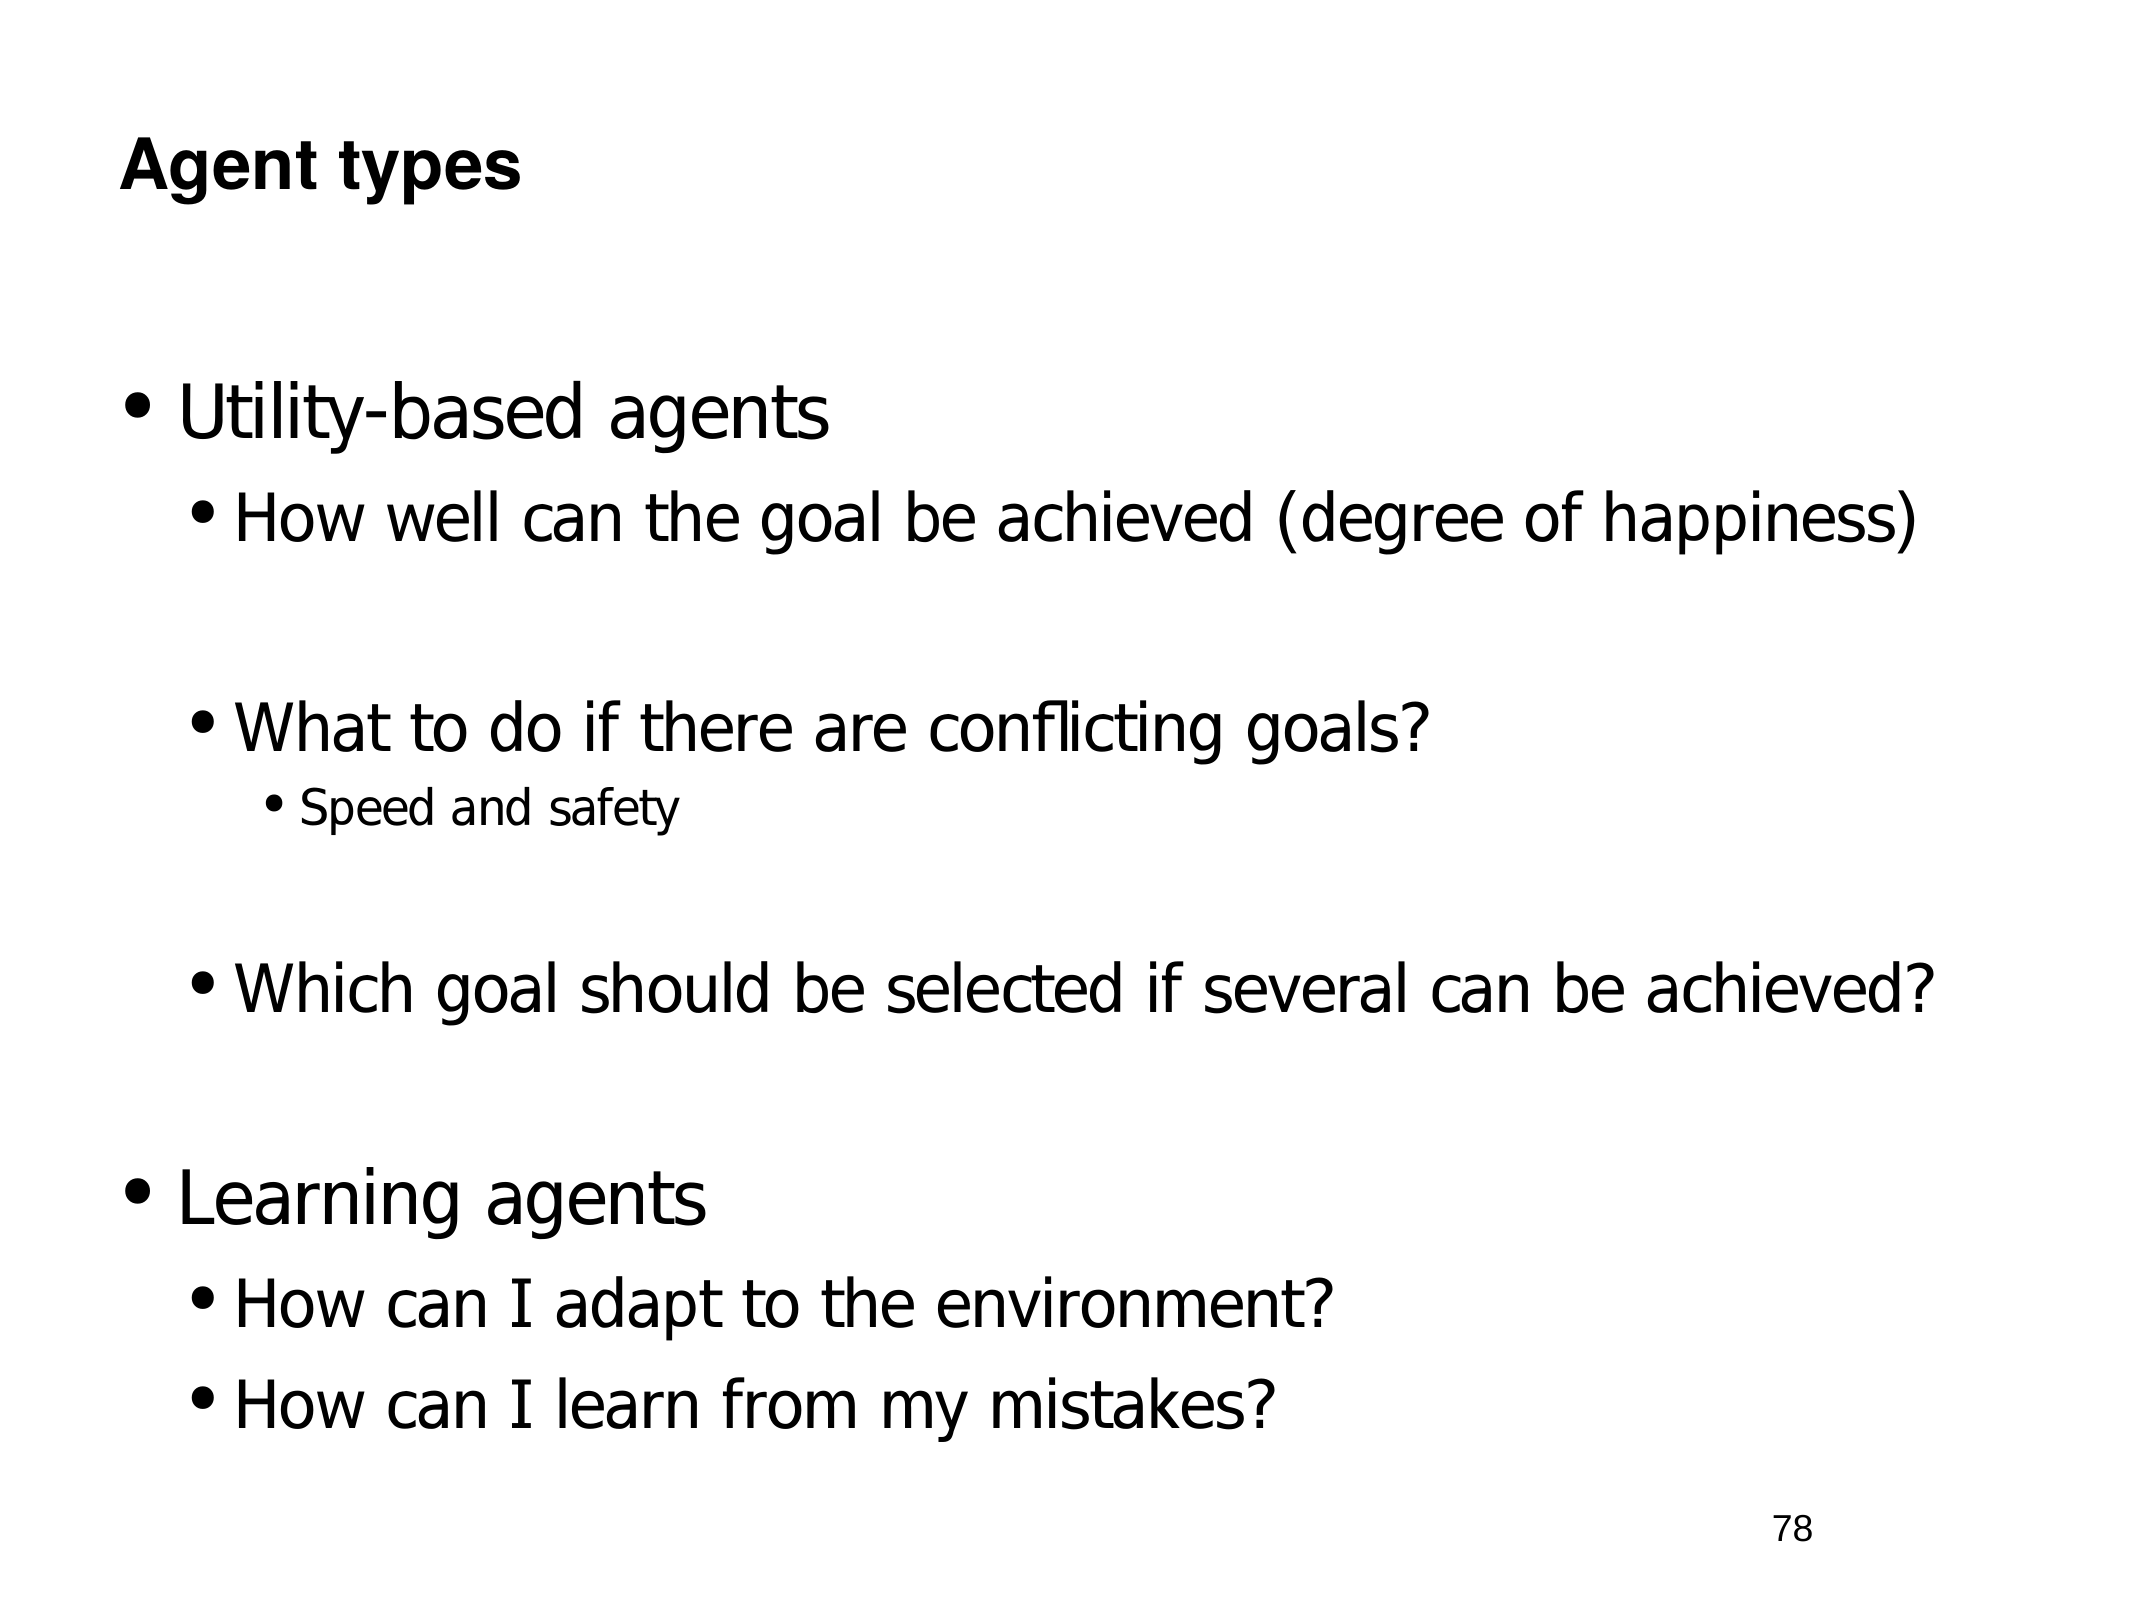

# Agent types
Utility-based agents
How well can the goal be achieved (degree of happiness)

What to do if there are conflicting goals?
Speed and safety

Which goal should be selected if several can be achieved?

Learning agents
How can I adapt to the environment?
How can I learn from my mistakes?

78